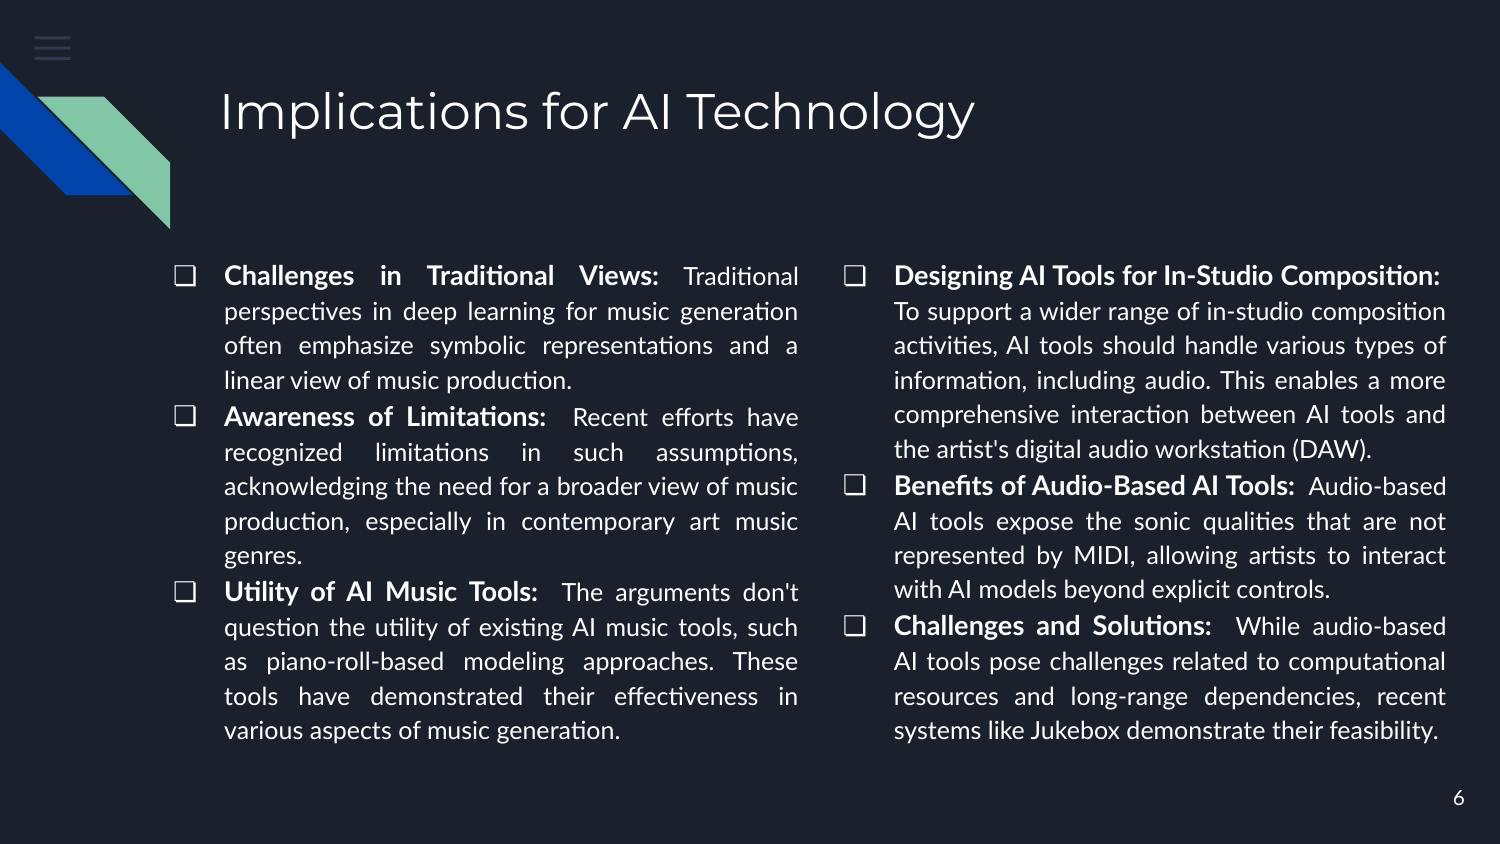

# Implications for AI Technology
Challenges in Traditional Views: Traditional perspectives in deep learning for music generation often emphasize symbolic representations and a linear view of music production.
Awareness of Limitations:  Recent efforts have recognized limitations in such assumptions, acknowledging the need for a broader view of music production, especially in contemporary art music genres.
Utility of AI Music Tools:  The arguments don't question the utility of existing AI music tools, such as piano-roll-based modeling approaches. These tools have demonstrated their effectiveness in various aspects of music generation.
Designing AI Tools for In-Studio Composition:  To support a wider range of in-studio composition activities, AI tools should handle various types of information, including audio. This enables a more comprehensive interaction between AI tools and the artist's digital audio workstation (DAW).
Benefits of Audio-Based AI Tools:  Audio-based AI tools expose the sonic qualities that are not represented by MIDI, allowing artists to interact with AI models beyond explicit controls.
Challenges and Solutions:  While audio-based AI tools pose challenges related to computational resources and long-range dependencies, recent systems like Jukebox demonstrate their feasibility.

6